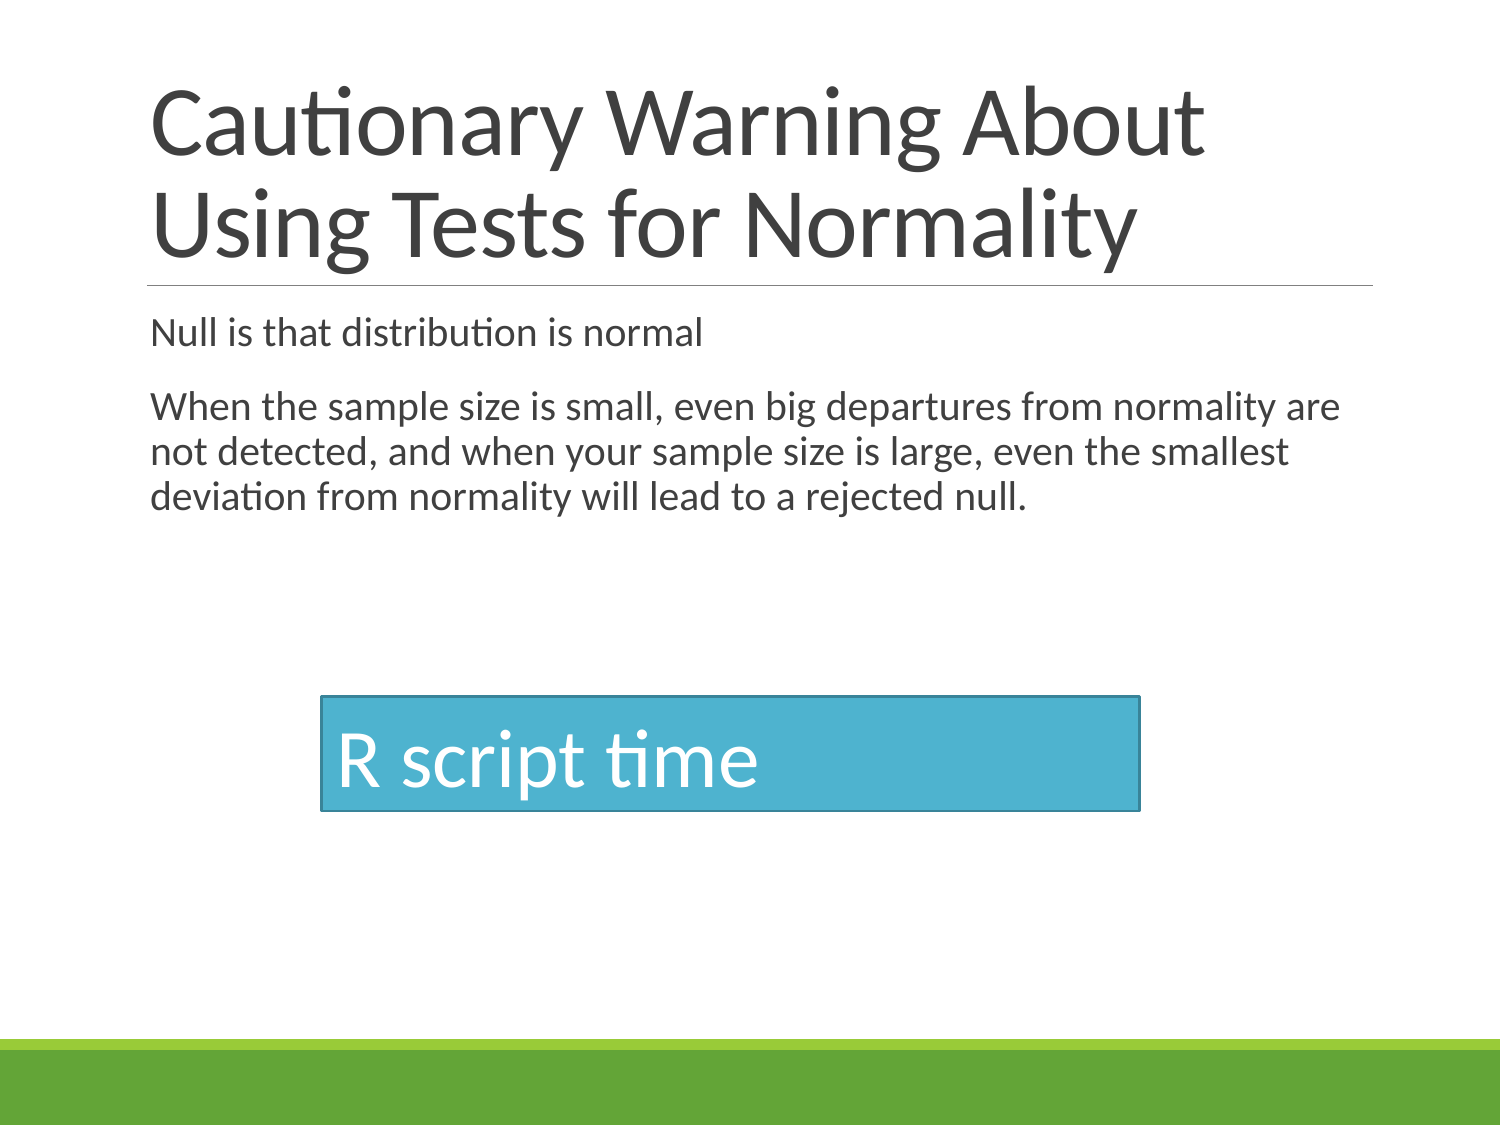

# Cautionary Warning About Using Tests for Normality
Null is that distribution is normal
When the sample size is small, even big departures from normality are not detected, and when your sample size is large, even the smallest deviation from normality will lead to a rejected null.
R script time